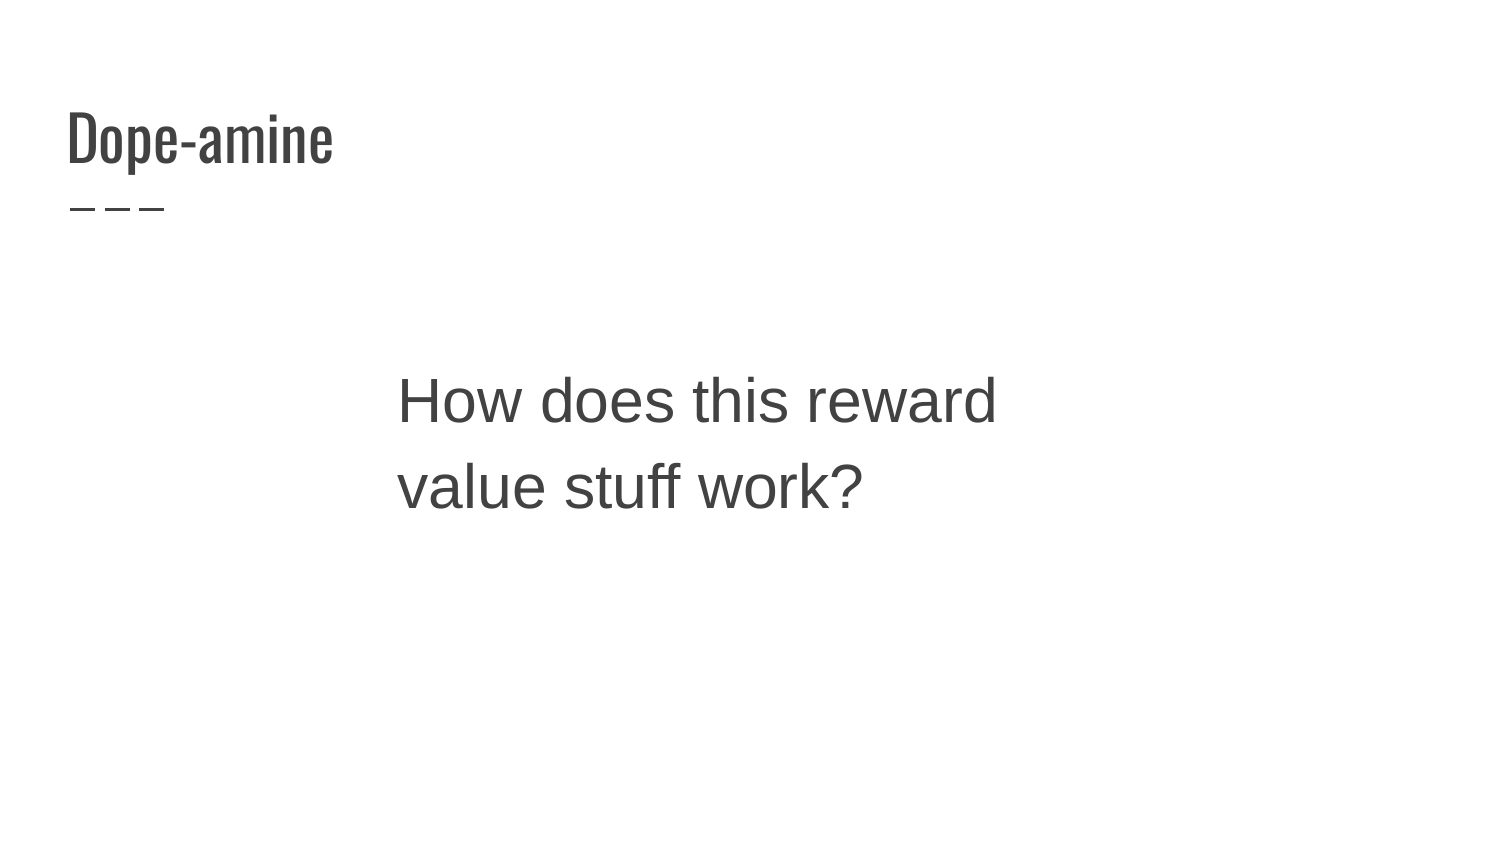

# Dope-amine
How does this reward value stuff work?